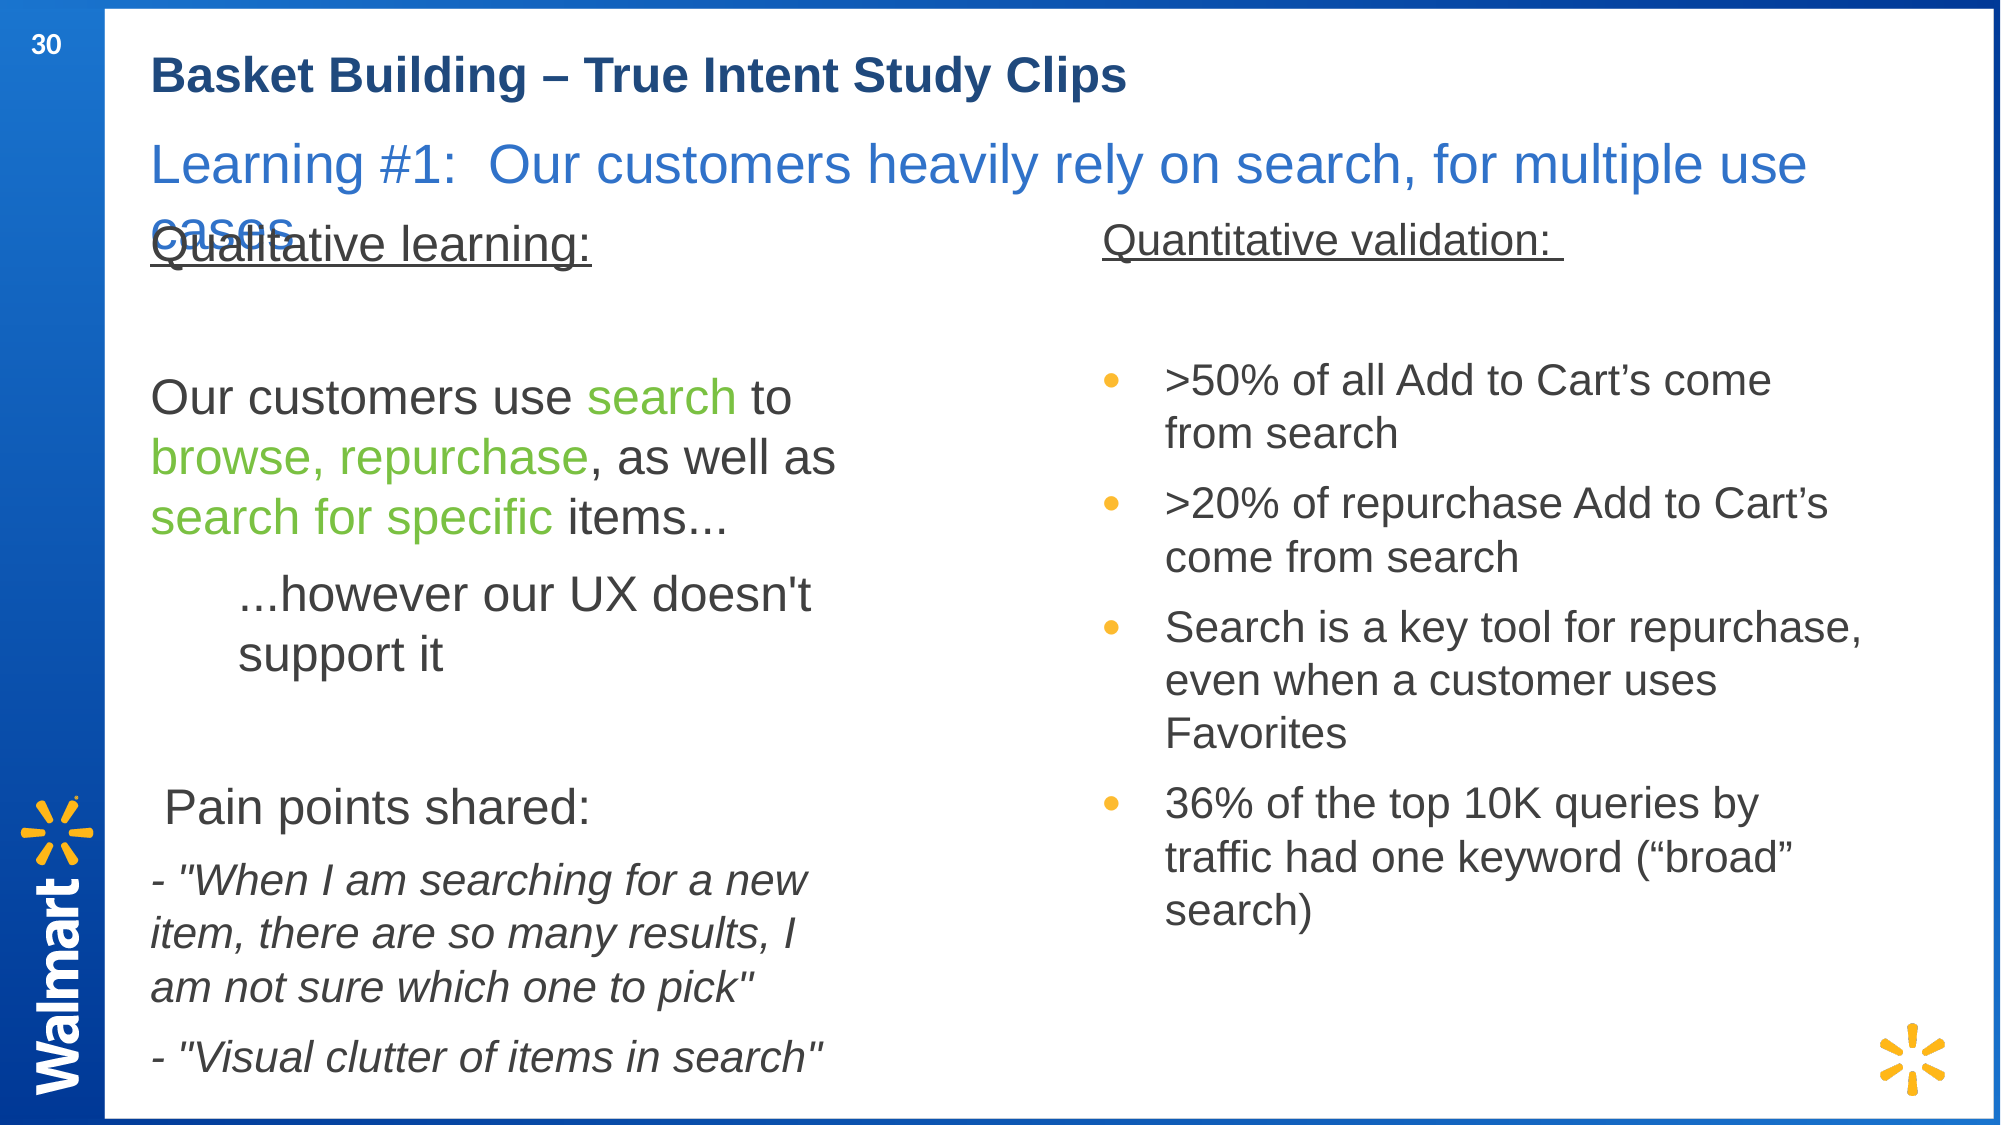

Basket Building – True Intent Study Clips
Learning #1:  Our customers heavily rely on search, for multiple use cases
Qualitative learning:

Our customers use search to browse, repurchase, as well as search for specific items...
...however our UX doesn't support it

Pain points shared:
- "When I am searching for a new item, there are so many results, I am not sure which one to pick"
- "Visual clutter of items in search"

Quantitative validation:

>50% of all Add to Cart’s come from search
>20% of repurchase Add to Cart’s come from search
Search is a key tool for repurchase, even when a customer uses Favorites
36% of the top 10K queries by traffic had one keyword (“broad” search)